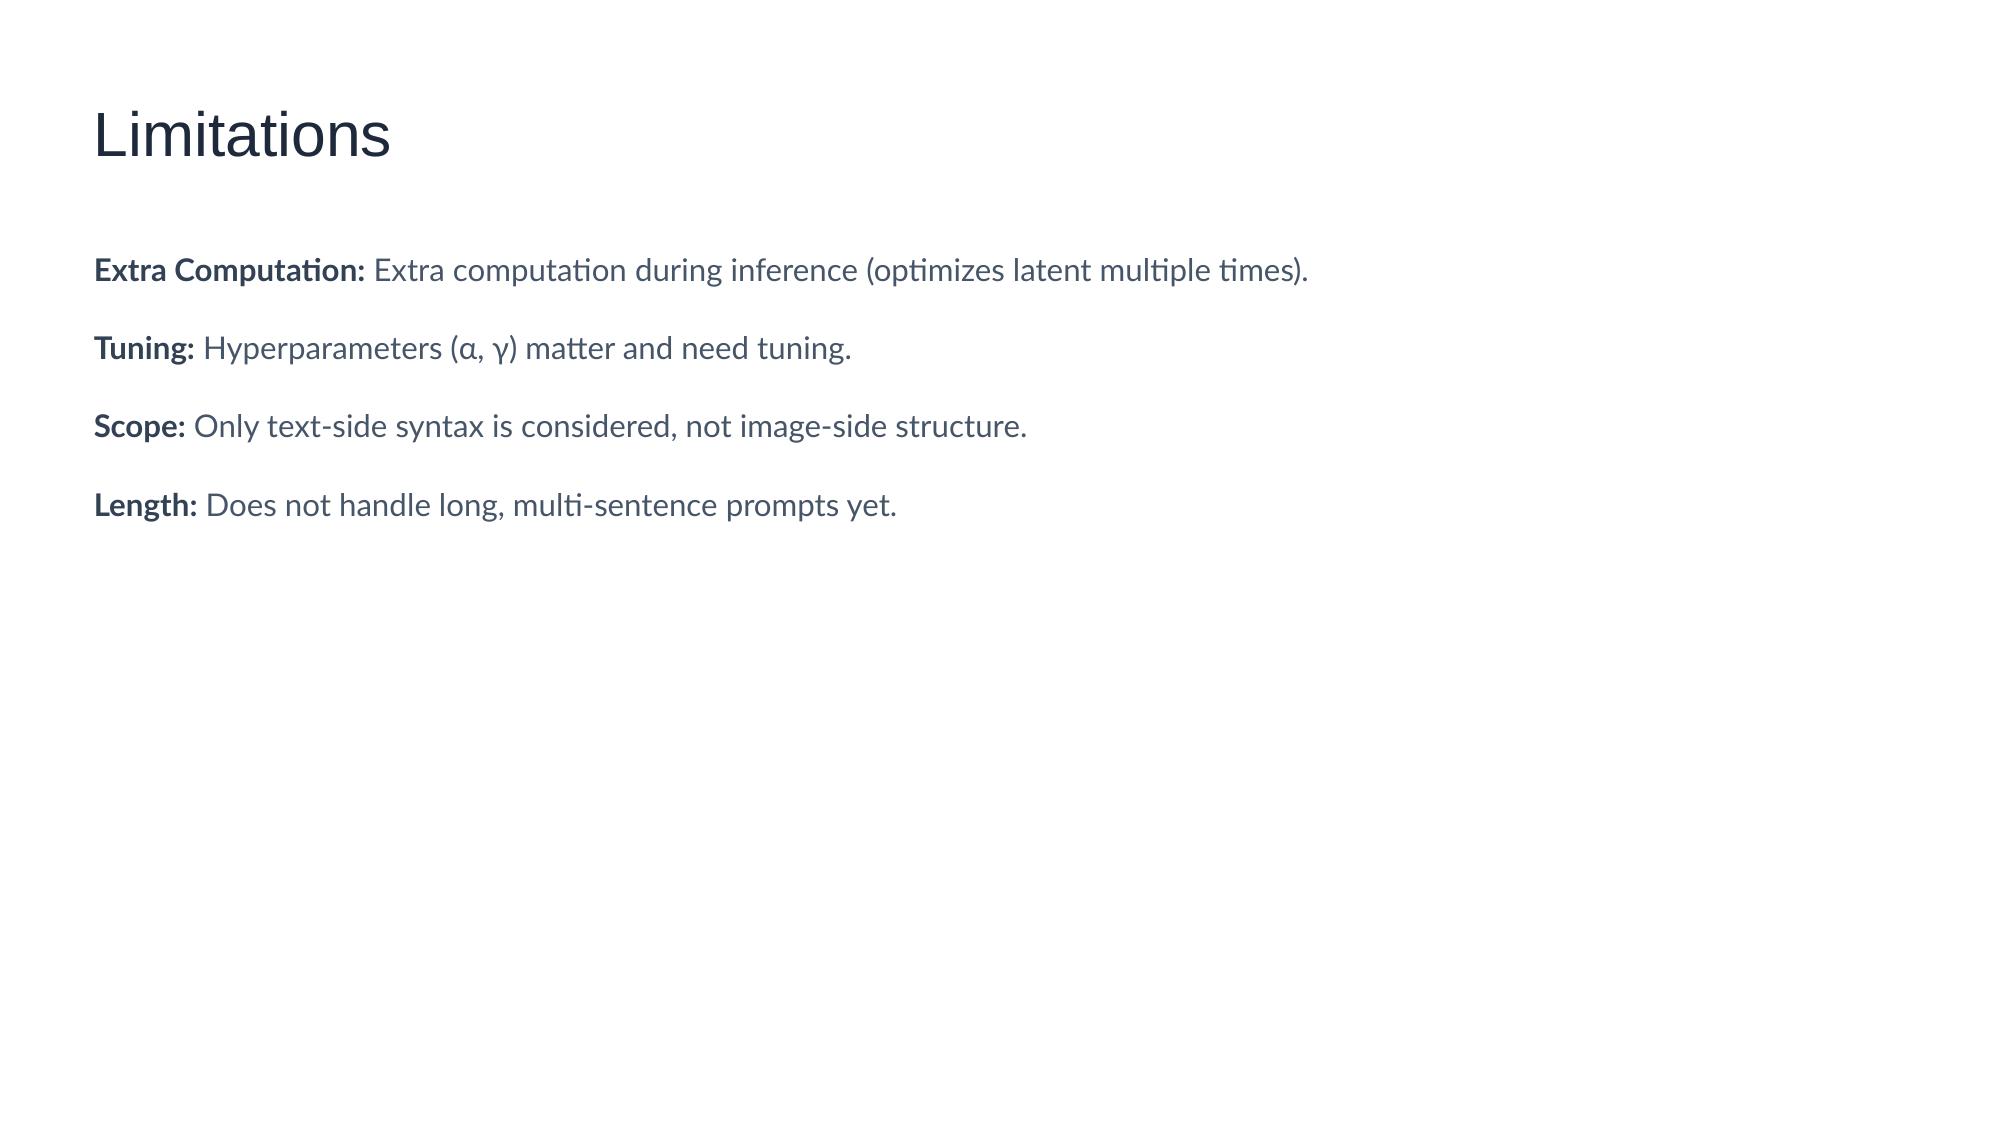

Limitations
Extra Computation: Extra computation during inference (optimizes latent multiple times).
Tuning: Hyperparameters (α, γ) matter and need tuning.
Scope: Only text-side syntax is considered, not image-side structure.
Length: Does not handle long, multi-sentence prompts yet.